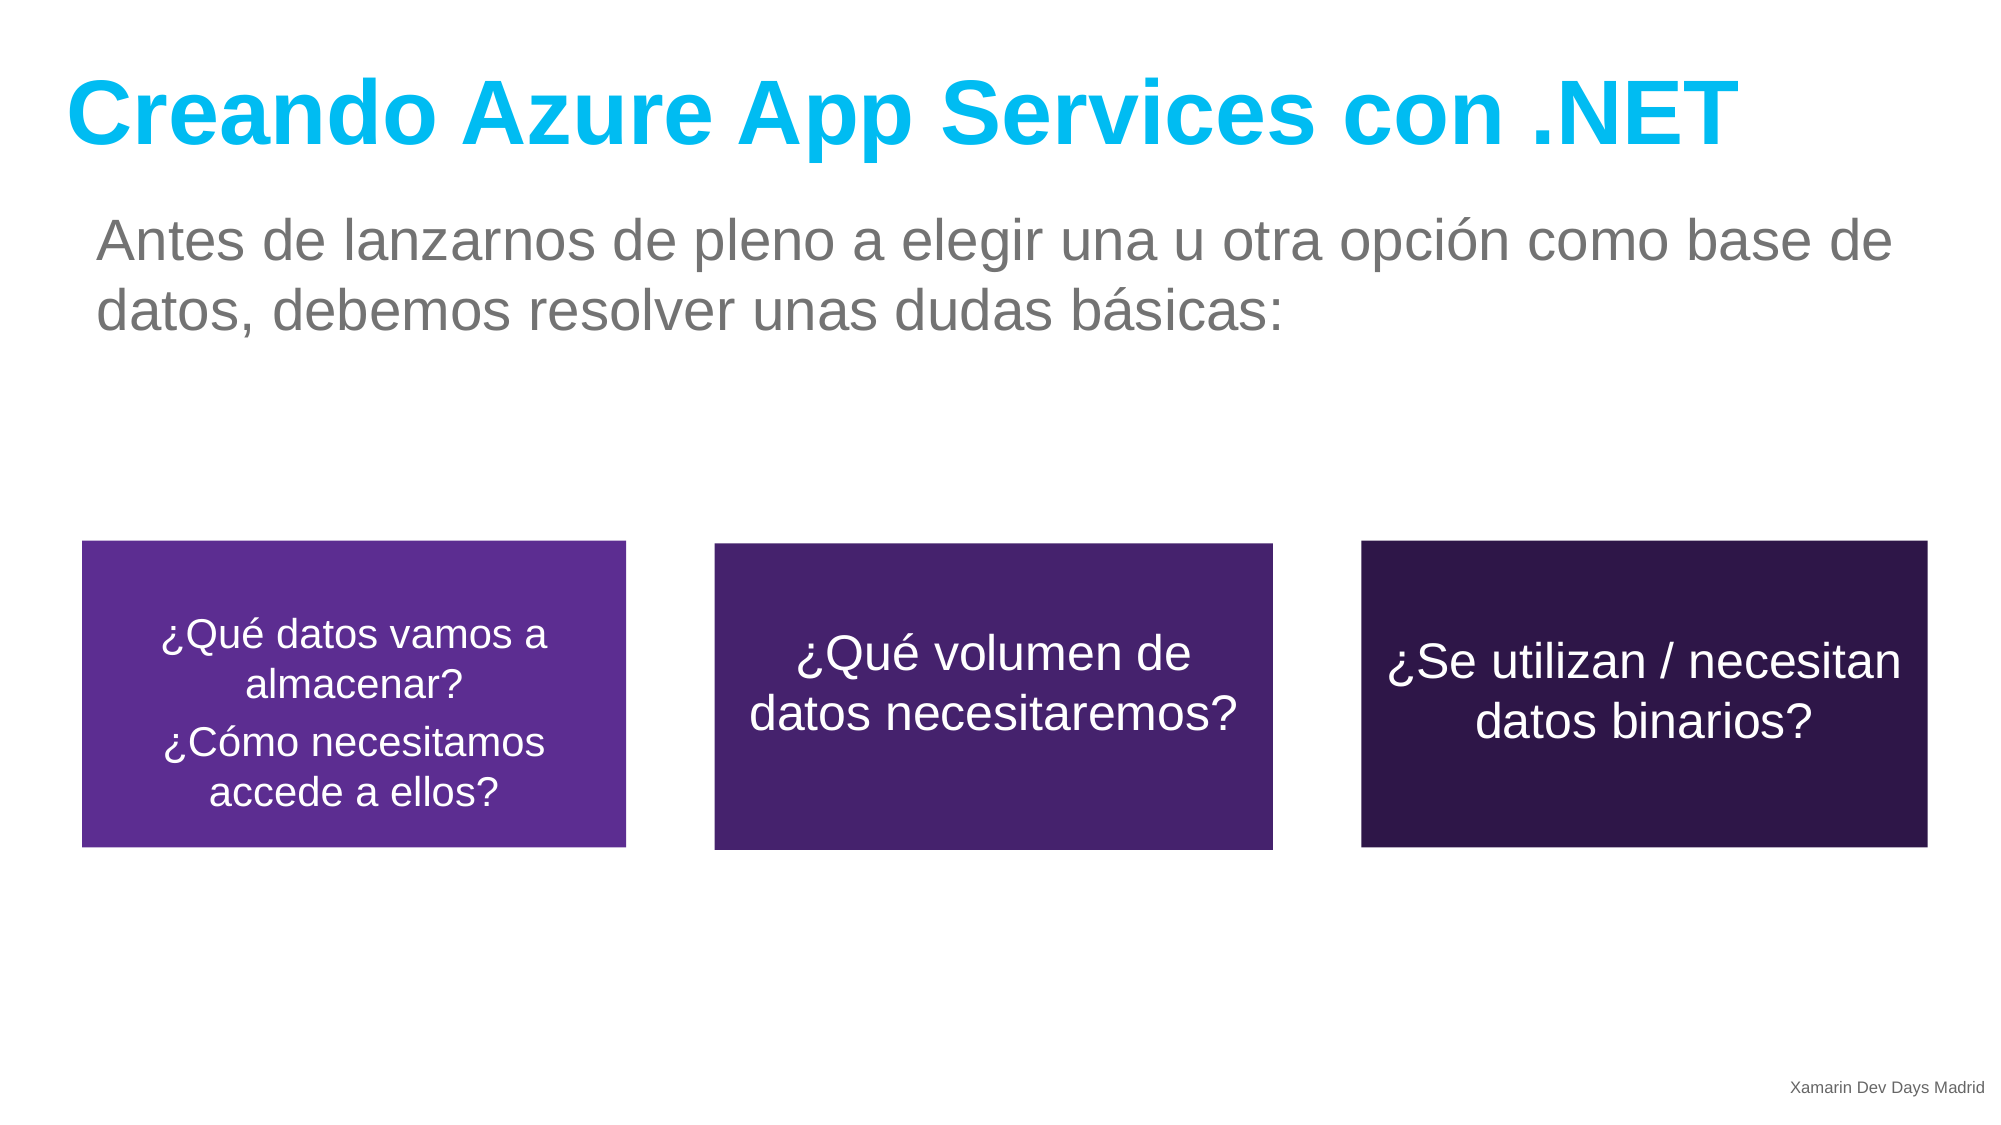

# Creando Azure App Services con .NET
Antes de lanzarnos de pleno a elegir una u otra opción como base de datos, debemos resolver unas dudas básicas:

¿Qué datos vamos a almacenar?
¿Cómo necesitamos accede a ellos?

¿Se utilizan / necesitan datos binarios?

¿Qué volumen de datos necesitaremos?